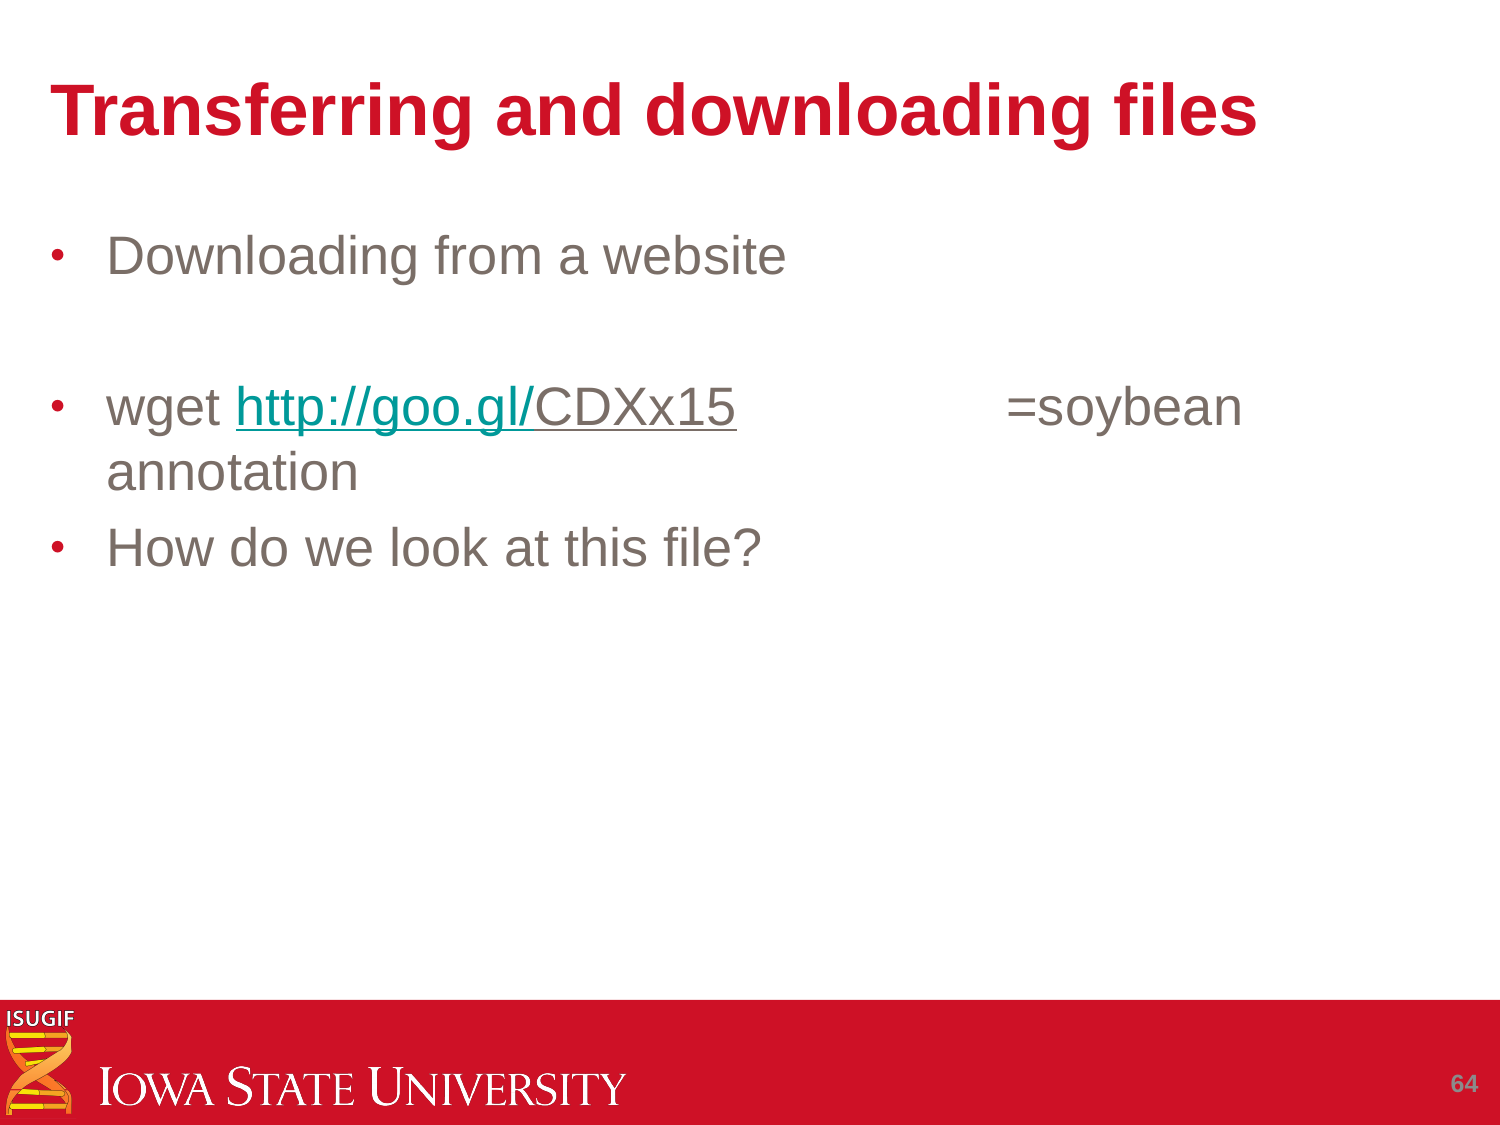

# Transferring and downloading files
Downloading from a website

wget http://goo.gl/CDXx15		=soybean annotation
How do we look at this file?